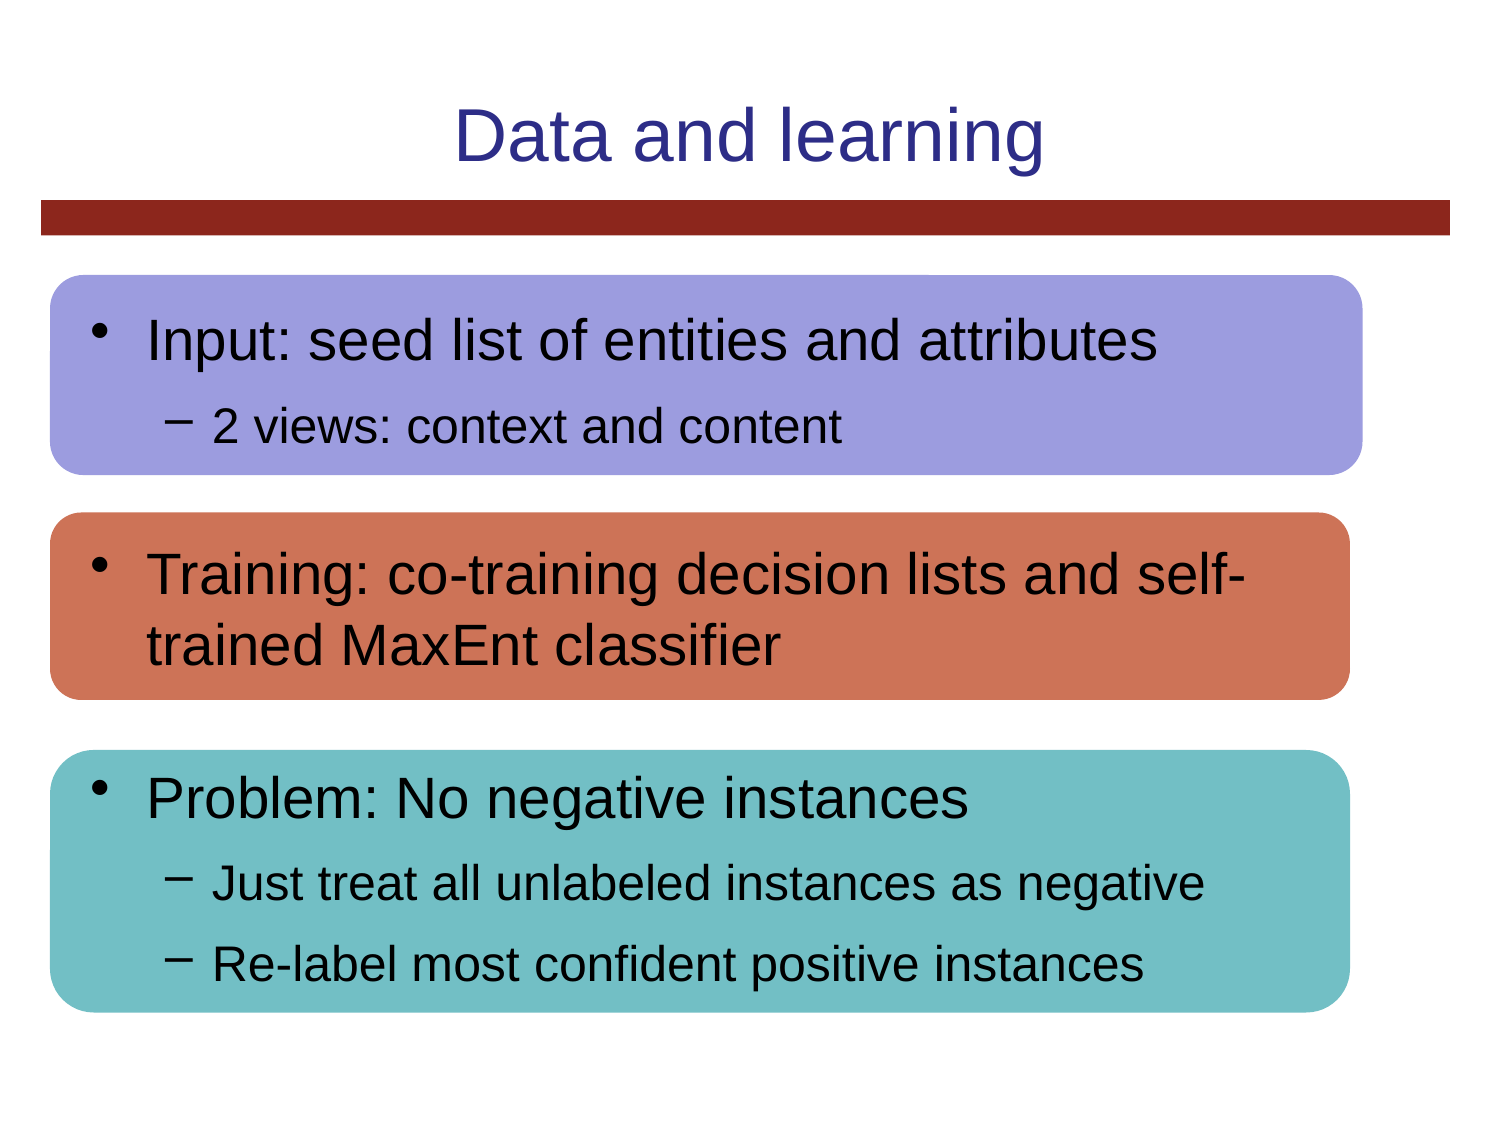

# Data and learning

Input: seed list of entities and attributes
2 views: context and content
Training: co-training decision lists and self-trained MaxEnt classifier
Problem: No negative instances
Just treat all unlabeled instances as negative
Re-label most confident positive instances